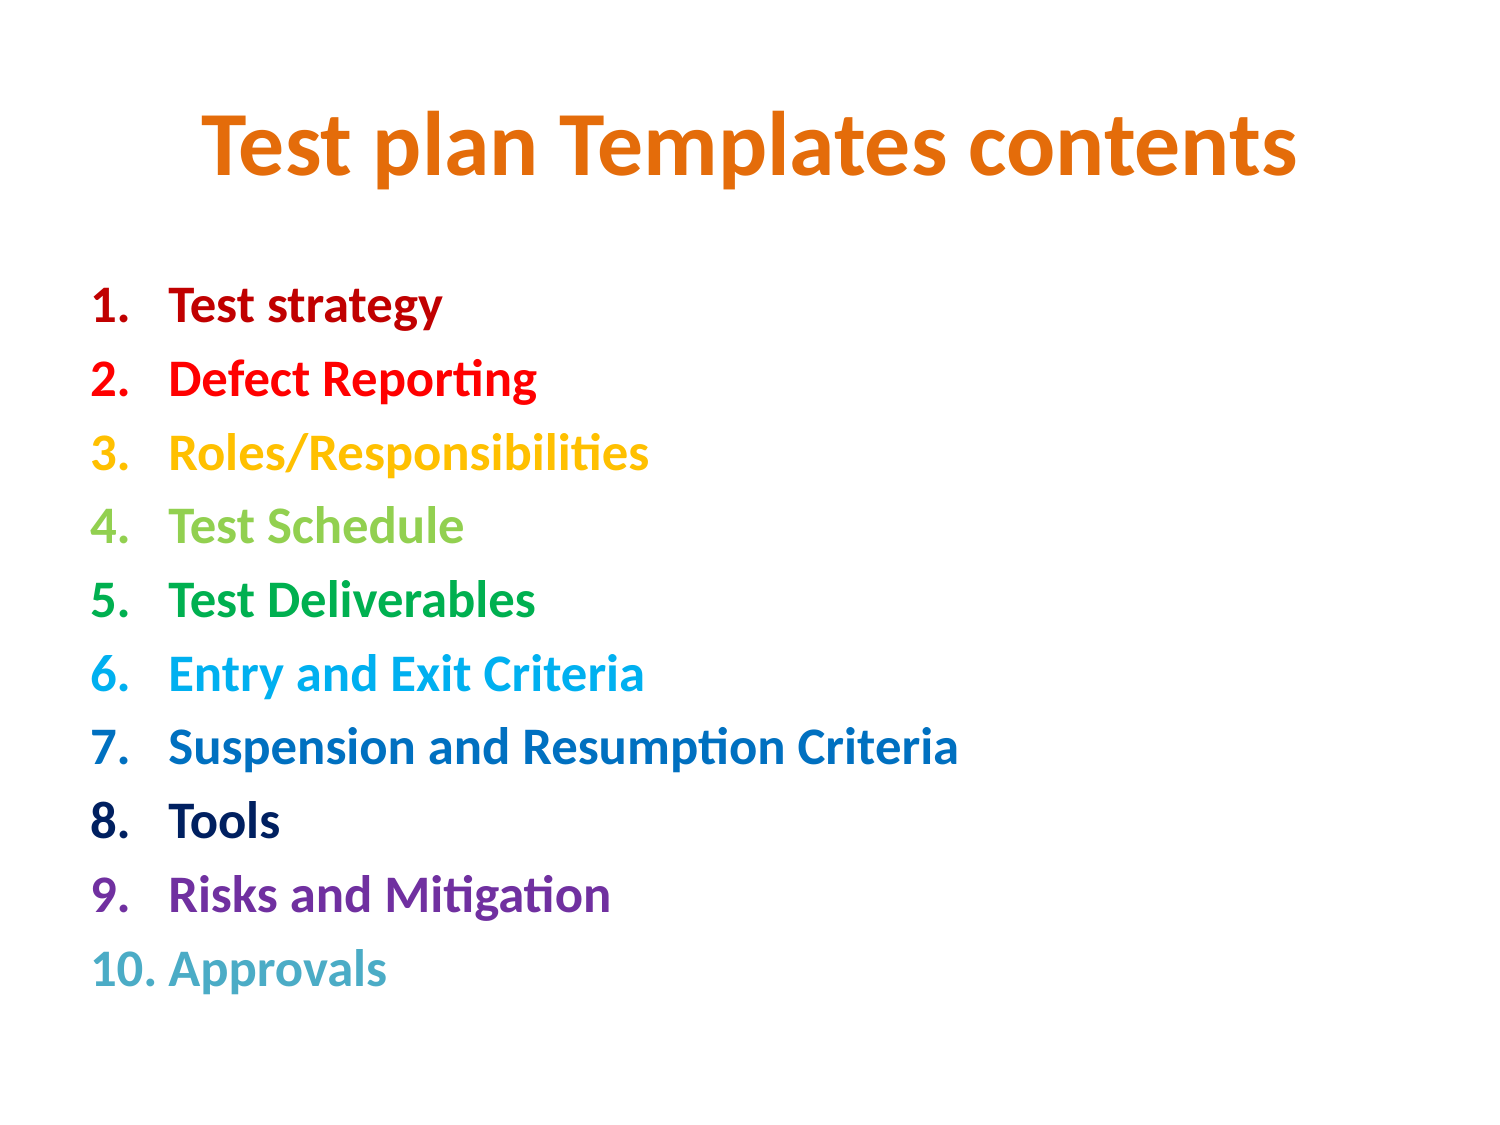

# Test plan Templates contents
Test strategy
Defect Reporting
Roles/Responsibilities
Test Schedule
Test Deliverables
Entry and Exit Criteria
Suspension and Resumption Criteria
Tools
Risks and Mitigation
Approvals